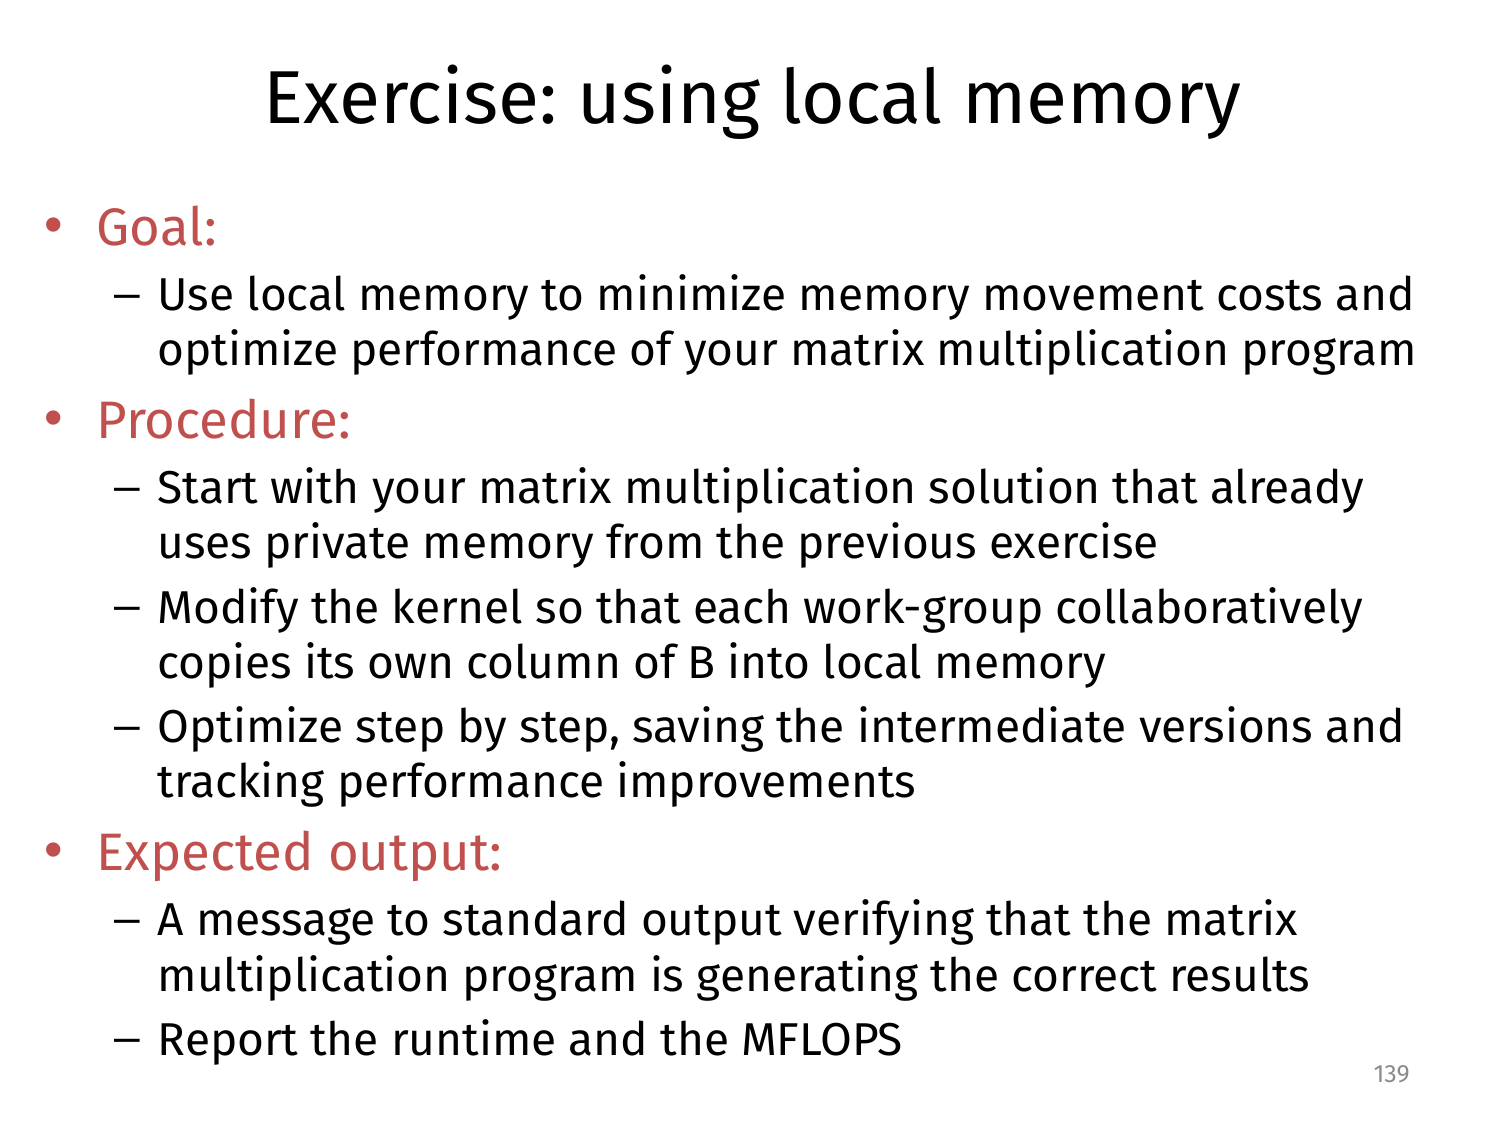

# Exercise: using local memory
Goal:
Use local memory to minimize memory movement costs and optimize performance of your matrix multiplication program
Procedure:
Start with your matrix multiplication solution that already uses private memory from the previous exercise
Modify the kernel so that each work-group collaboratively copies its own column of B into local memory
Optimize step by step, saving the intermediate versions and tracking performance improvements
Expected output:
A message to standard output verifying that the matrix multiplication program is generating the correct results
Report the runtime and the MFLOPS
139